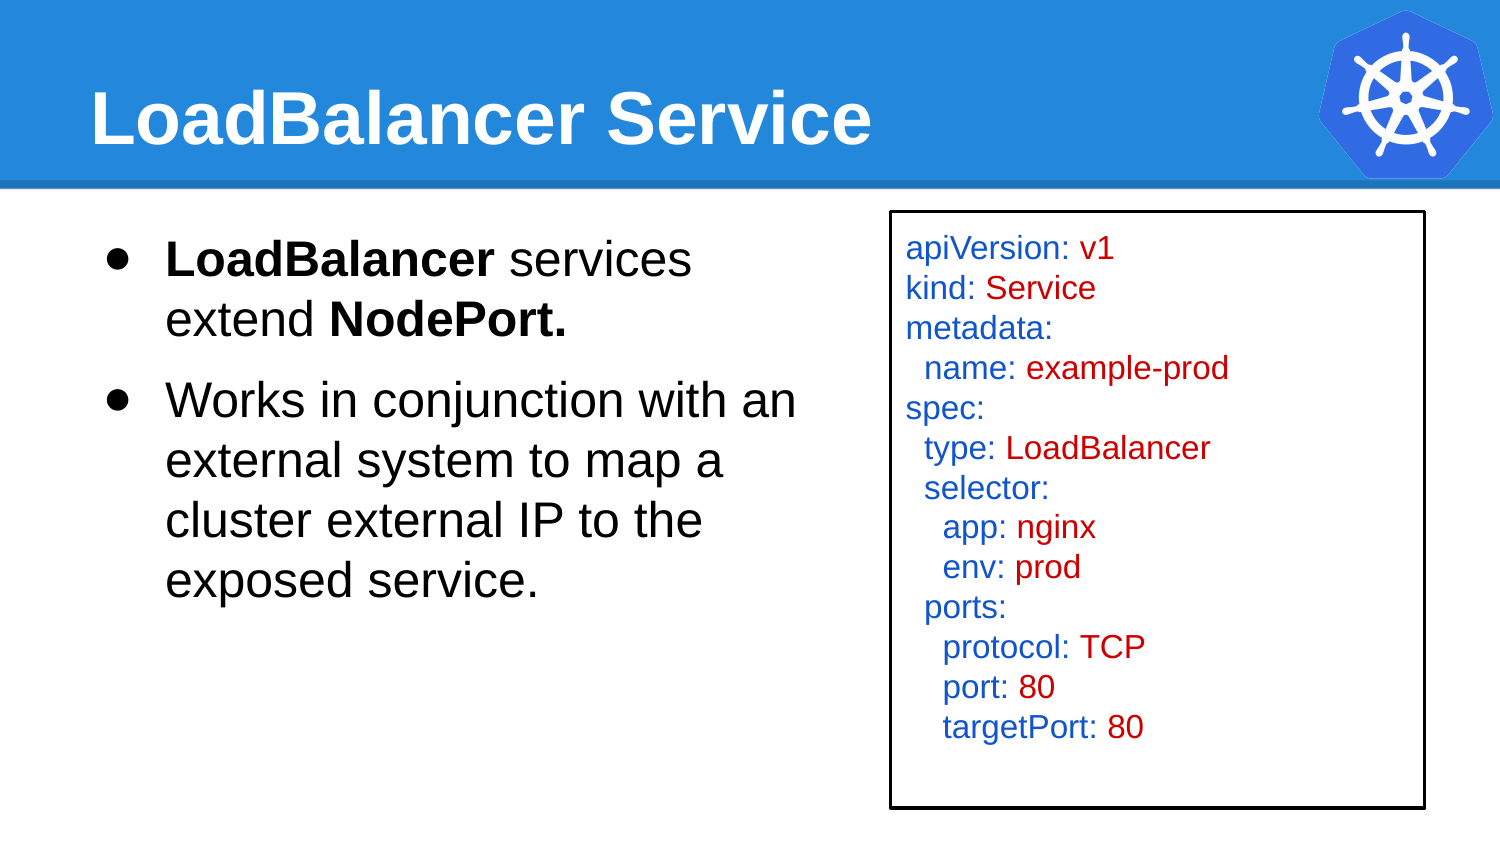

# LoadBalancer Service
LoadBalancer services extend NodePort.
Works in conjunction with an external system to map a cluster external IP to the exposed service.
apiVersion: v1
kind: Service
metadata:
  name: example-prod
spec:
  type: LoadBalancer
  selector:
    app: nginx
    env: prod
  ports:
    protocol: TCP
    port: 80
    targetPort: 80